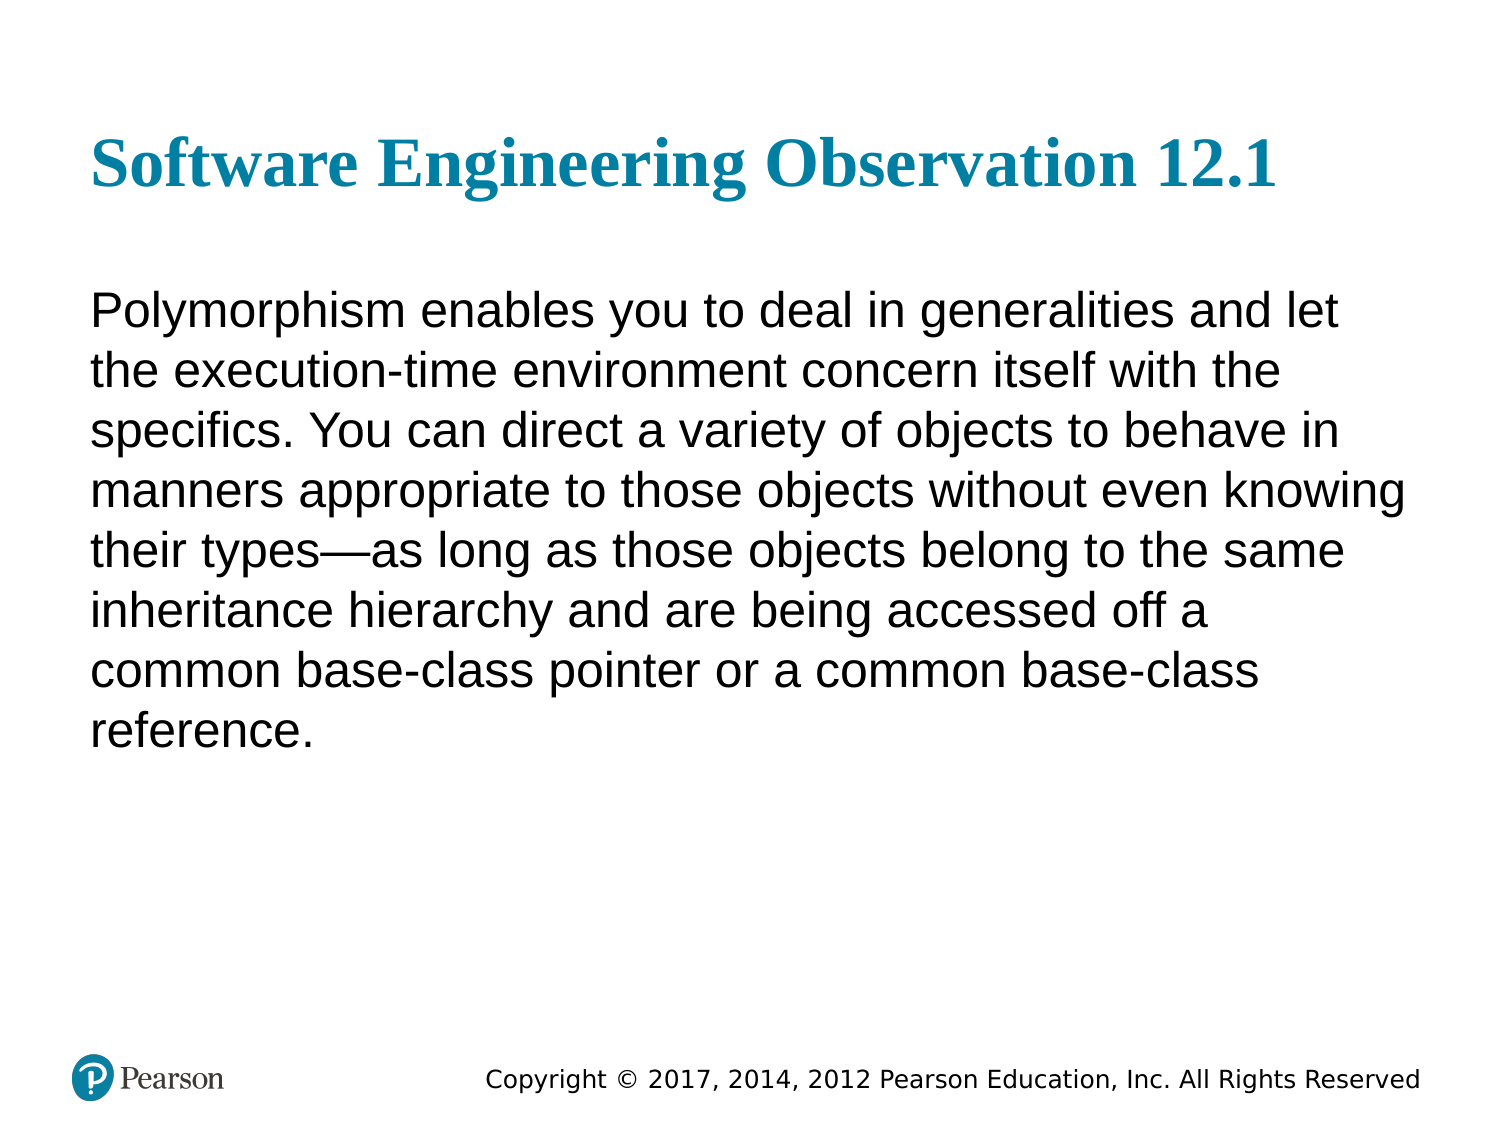

# Software Engineering Observation 12.1
Polymorphism enables you to deal in generalities and let the execution-time environment concern itself with the specifics. You can direct a variety of objects to behave in manners appropriate to those objects without even knowing their types—as long as those objects belong to the same inheritance hierarchy and are being accessed off a common base-class pointer or a common base-class reference.